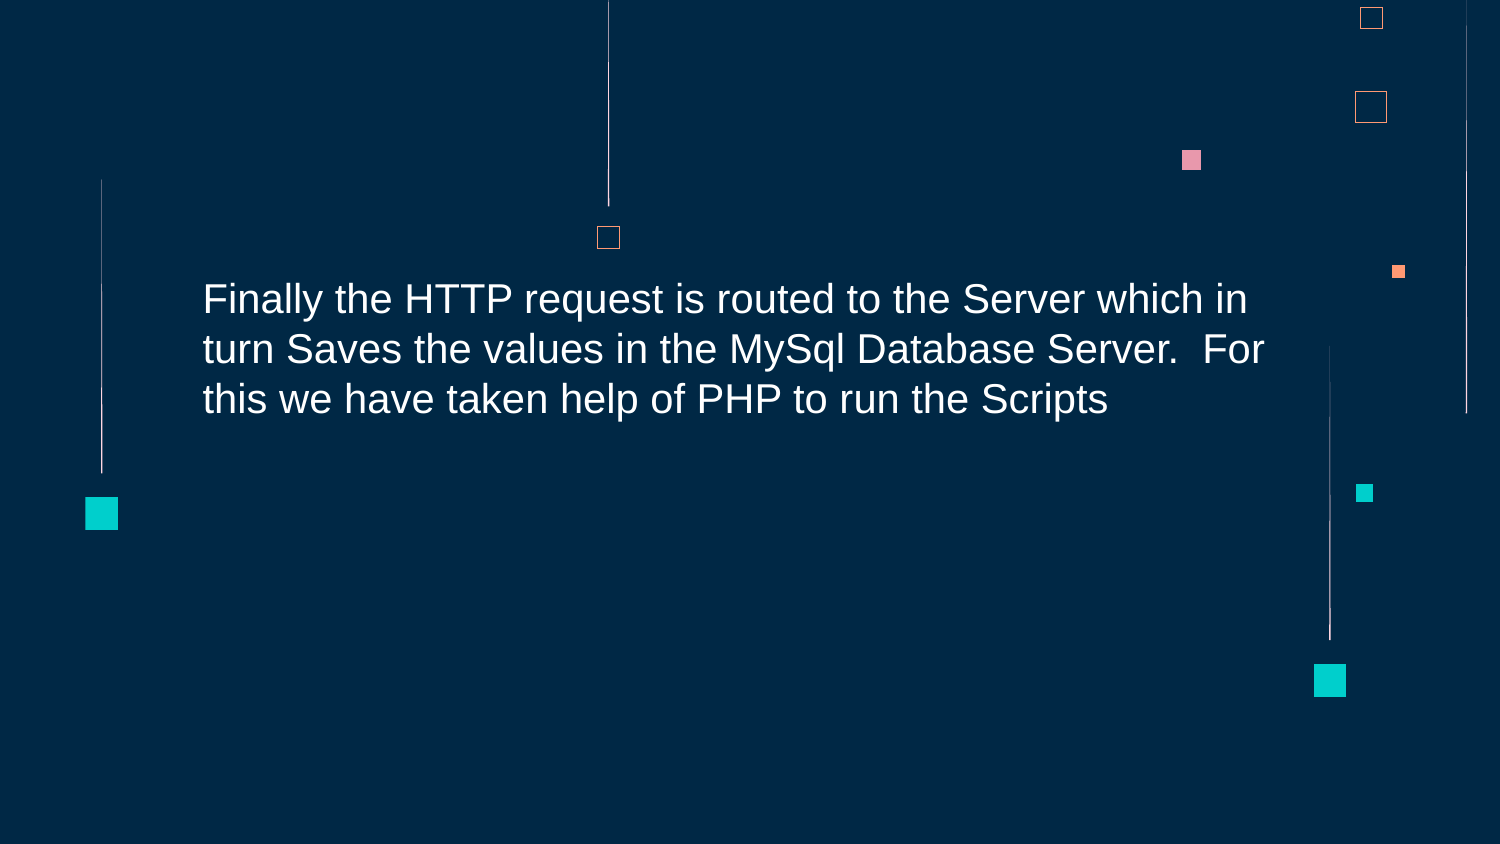

Finally the HTTP request is routed to the Server which in turn Saves the values in the MySql Database Server.  For this we have taken help of PHP to run the Scripts